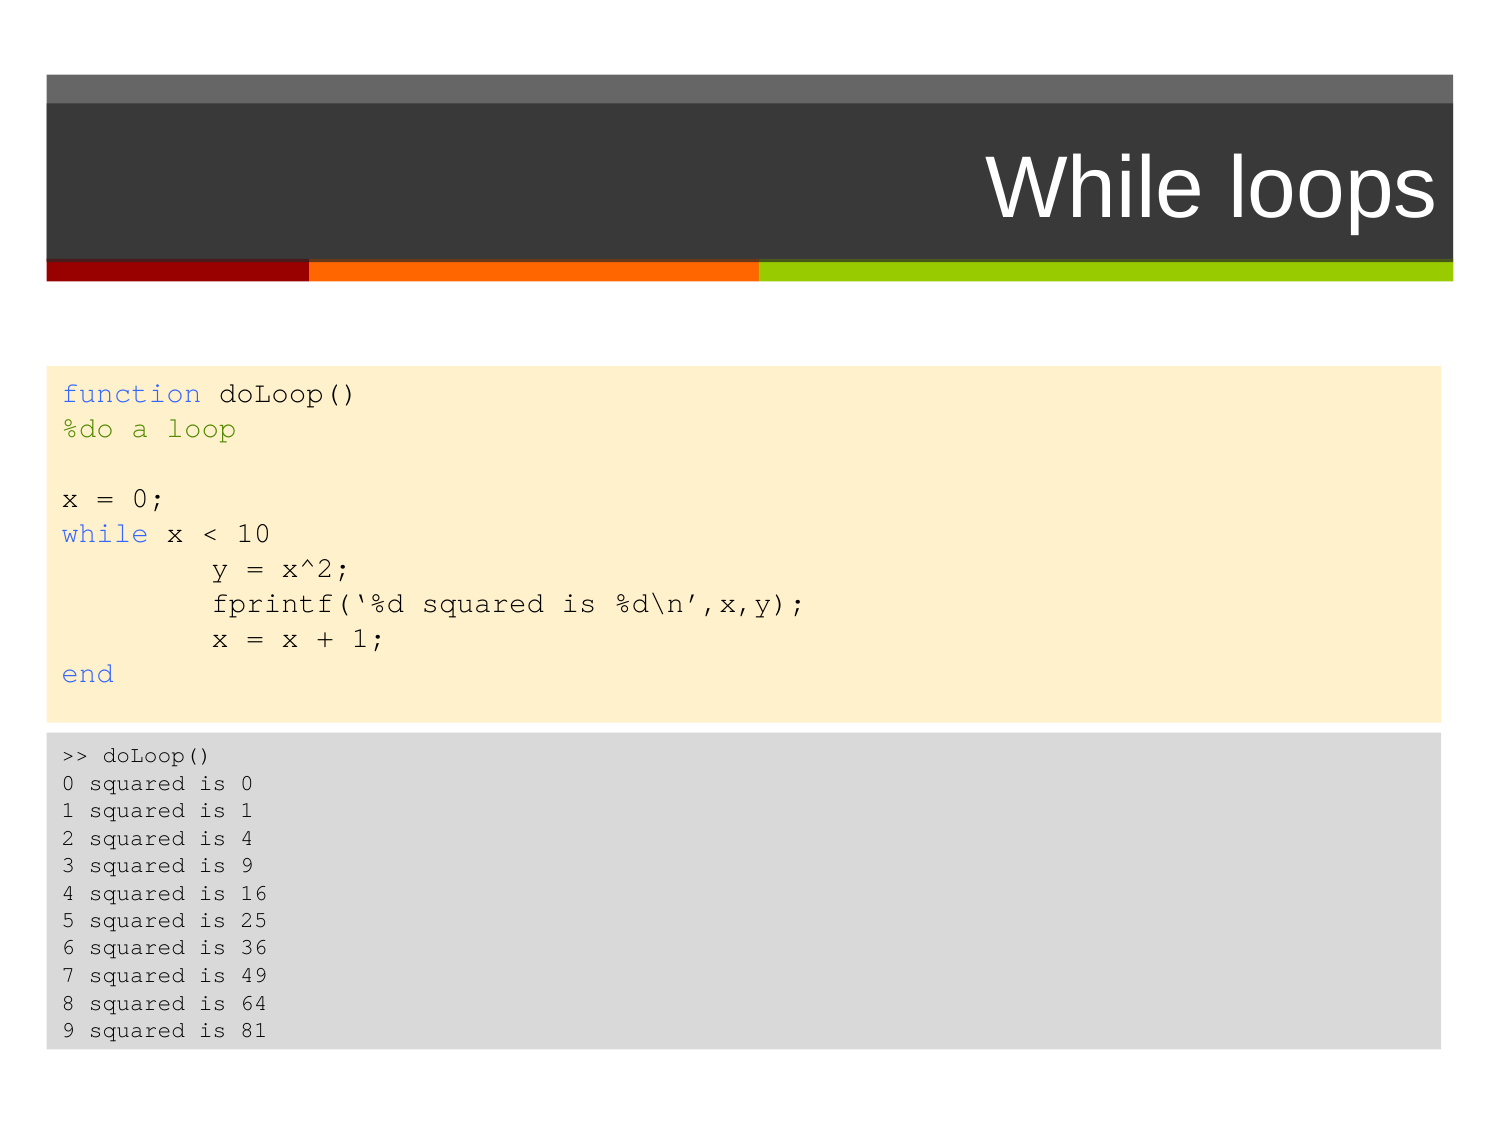

# While loops
function doLoop()
%do a loop

x = 0;
while x < 10
	y = x^2;
	fprintf(‘%d squared is %d\n’,x,y);
	x = x + 1;
end

>> doLoop()
0 squared is 0
1 squared is 1
2 squared is 4
3 squared is 9
4 squared is 16
5 squared is 25
6 squared is 36
7 squared is 49
8 squared is 64
9 squared is 81